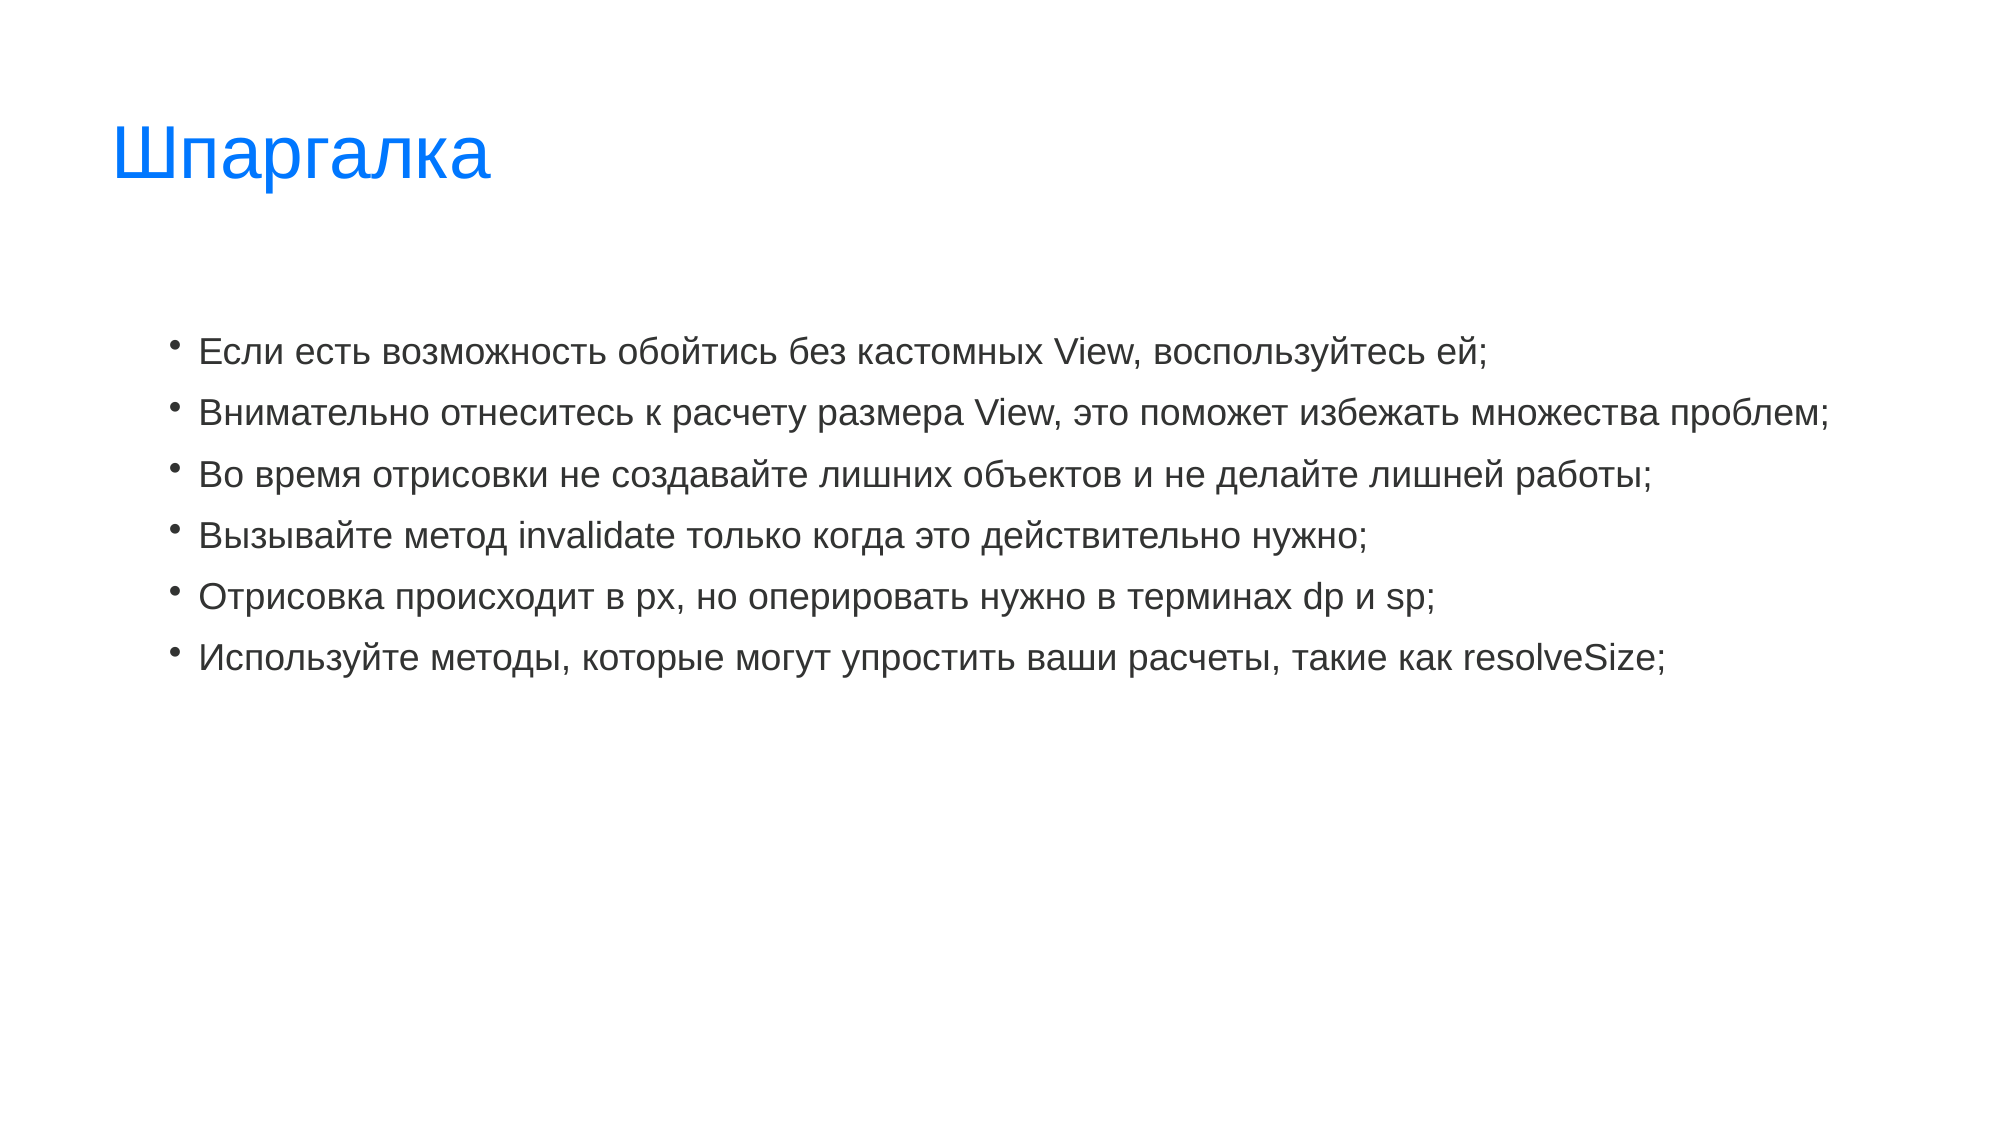

# Шпаргалка
Если есть возможность обойтись без кастомных View, воспользуйтесь ей;
Внимательно отнеситесь к расчету размера View, это поможет избежать множества проблем;
Во время отрисовки не создавайте лишних объектов и не делайте лишней работы;
Вызывайте метод invalidate только когда это действительно нужно;
Отрисовка происходит в px, но оперировать нужно в терминах dp и sp;
Используйте методы, которые могут упростить ваши расчеты, такие как resolveSize;